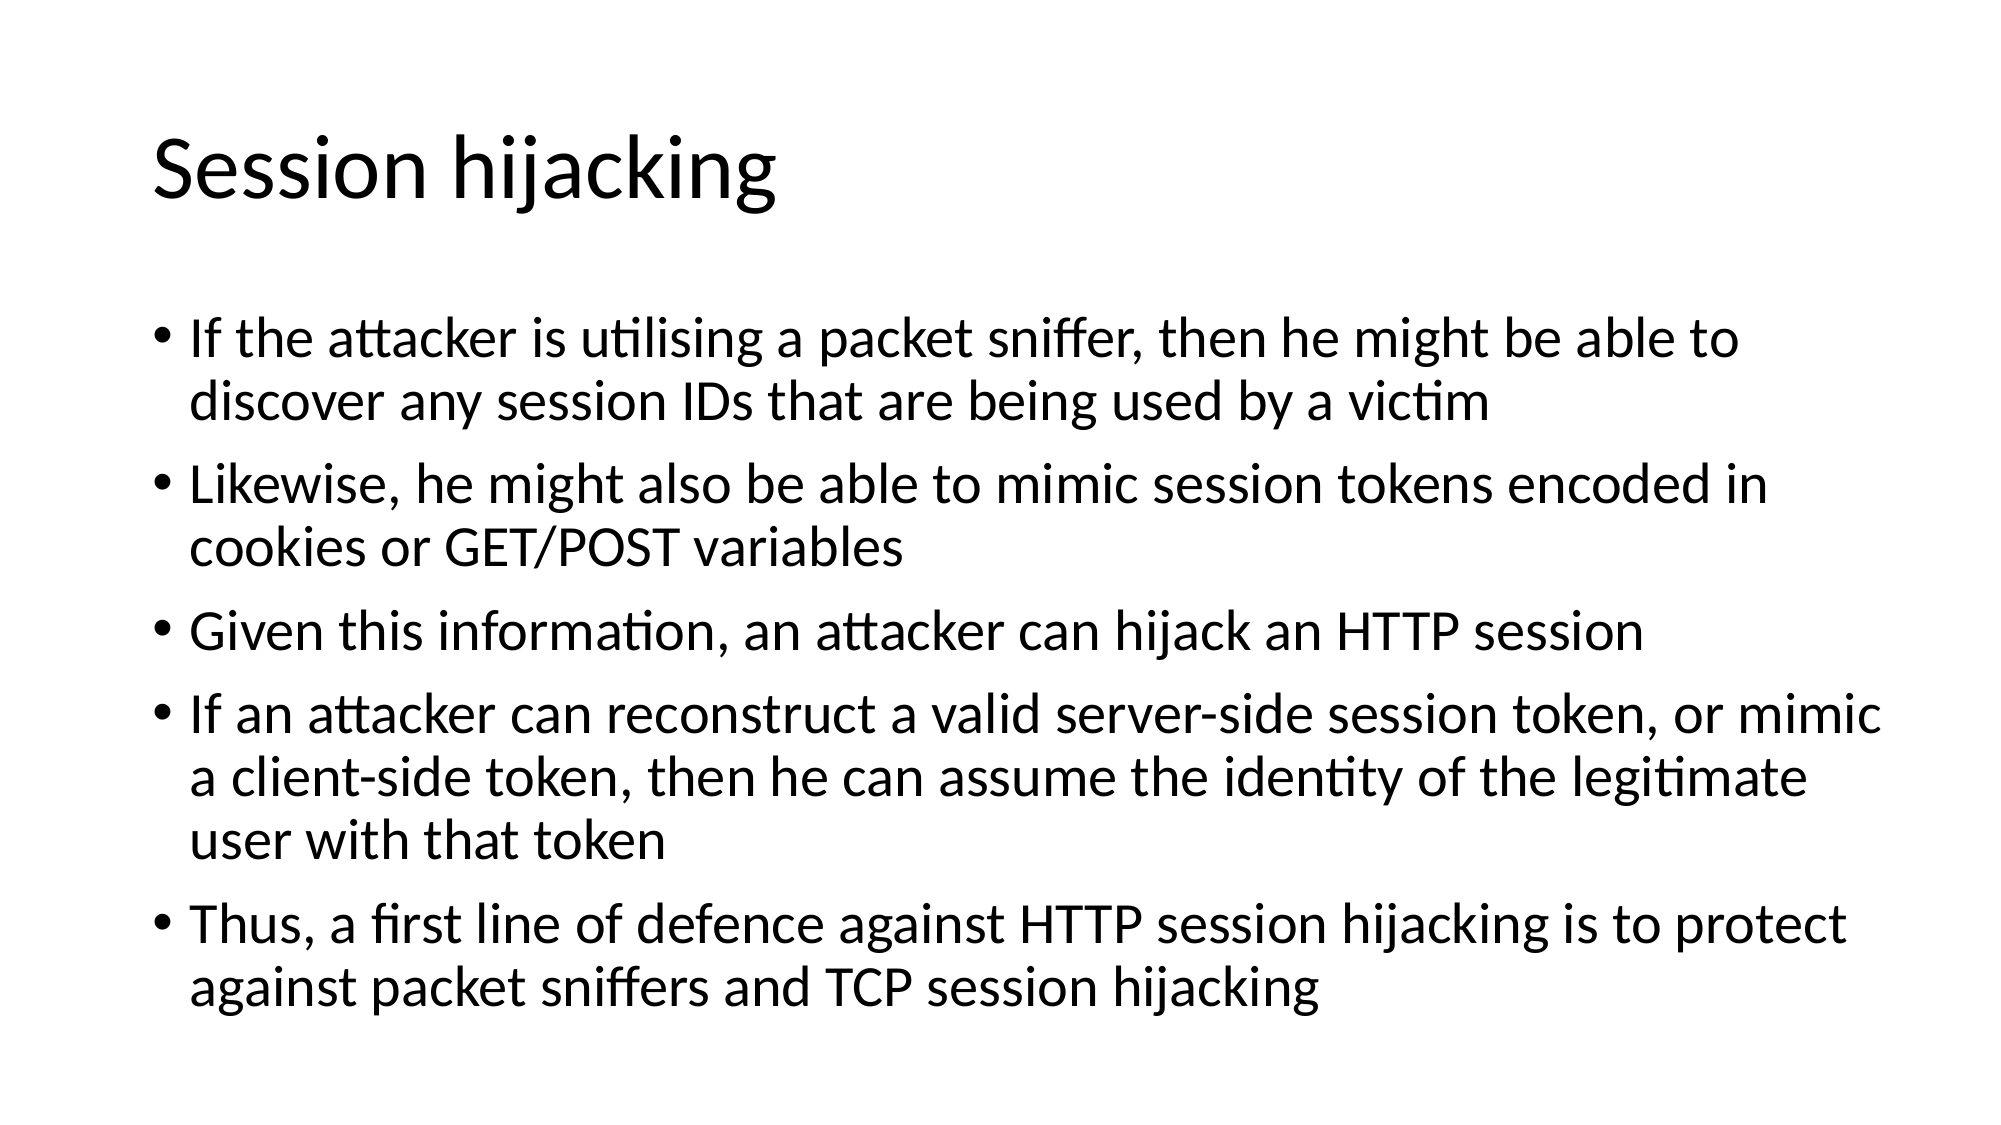

# Session hijacking
If the attacker is utilising a packet sniffer, then he might be able to discover any session IDs that are being used by a victim
Likewise, he might also be able to mimic session tokens encoded in cookies or GET/POST variables
Given this information, an attacker can hijack an HTTP session
If an attacker can reconstruct a valid server-side session token, or mimic a client-side token, then he can assume the identity of the legitimate user with that token
Thus, a first line of defence against HTTP session hijacking is to protect against packet sniffers and TCP session hijacking